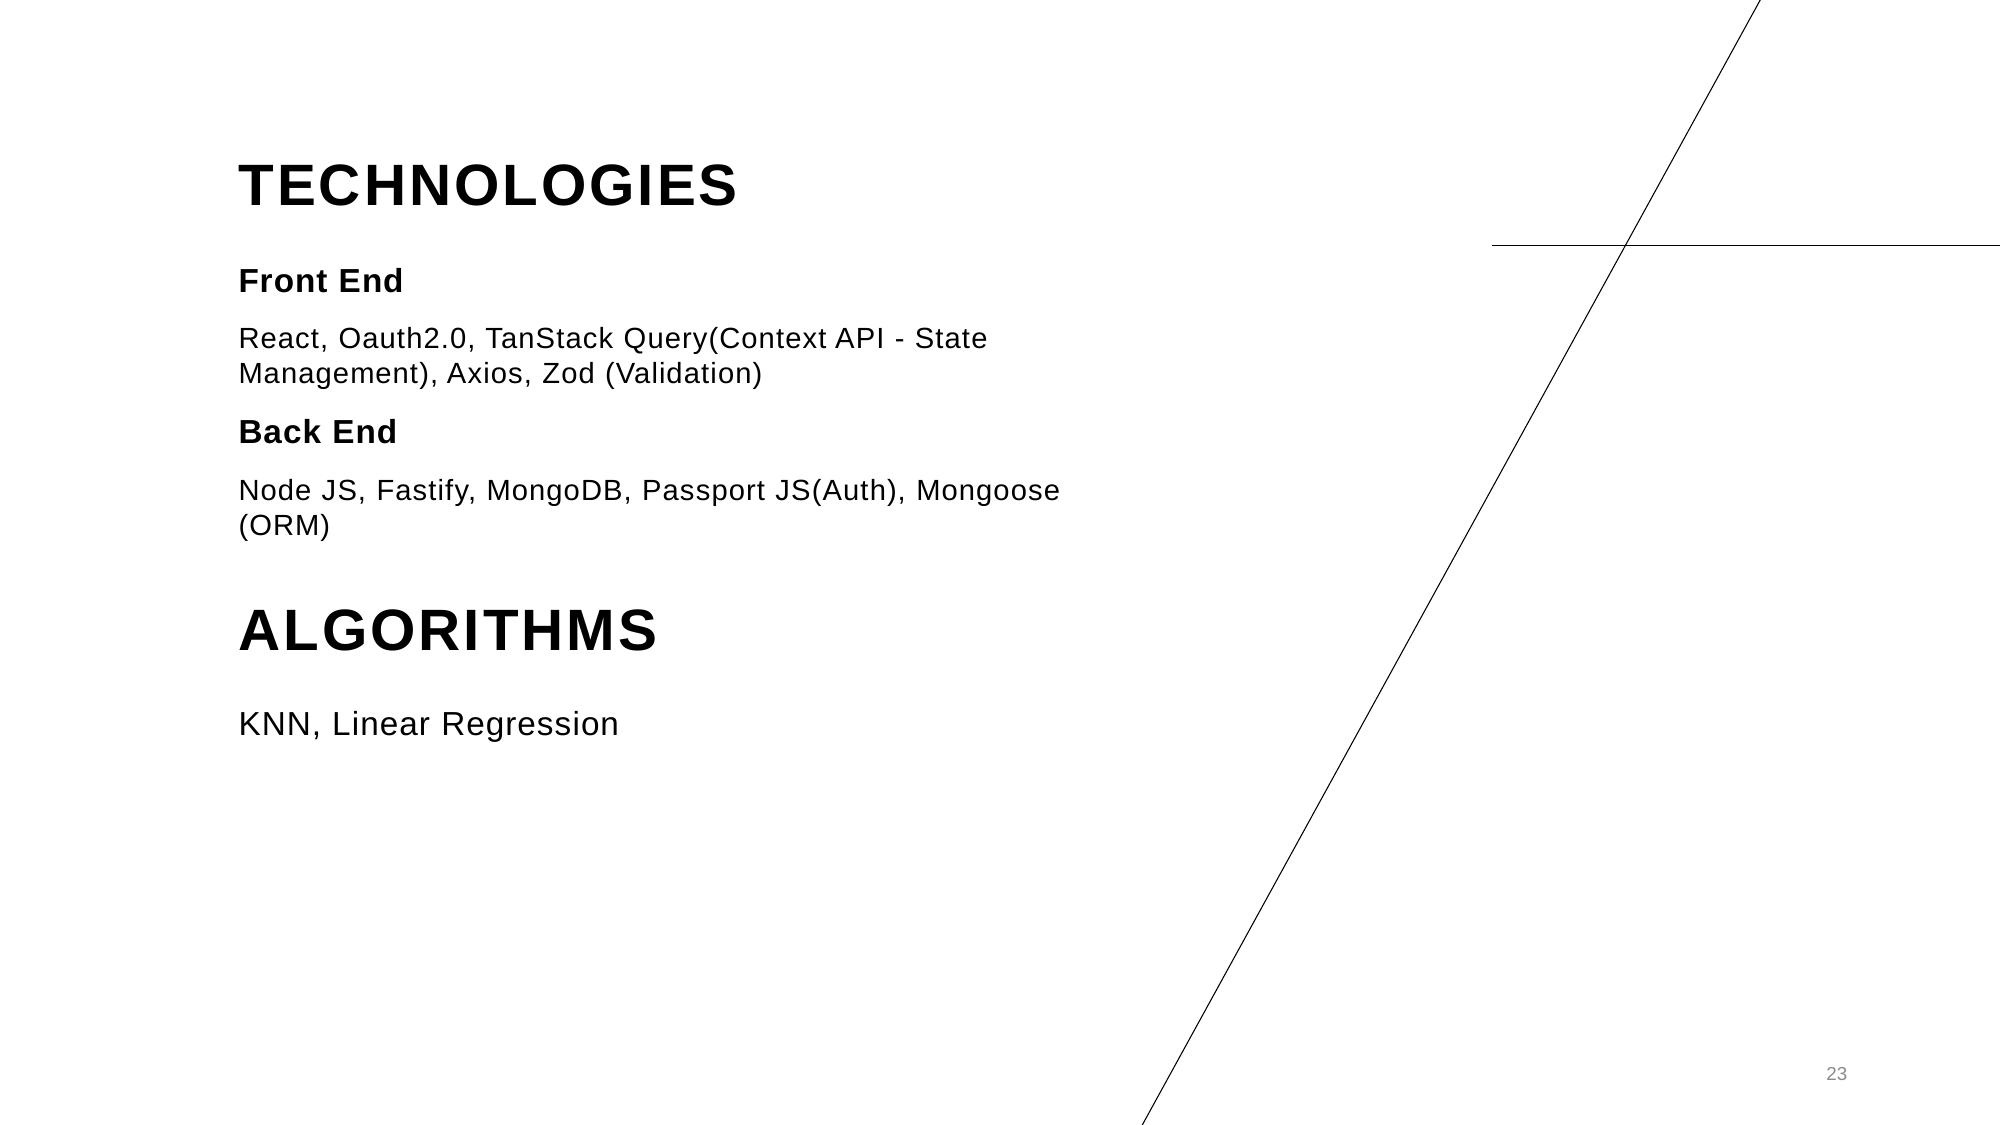

# TECHNOLOGIES
Front End
React, Oauth2.0, TanStack Query(Context API - State Management), Axios, Zod (Validation)
Back End
Node JS, Fastify, MongoDB, Passport JS(Auth), Mongoose (ORM)
ALGORITHMS
KNN, Linear Regression
23